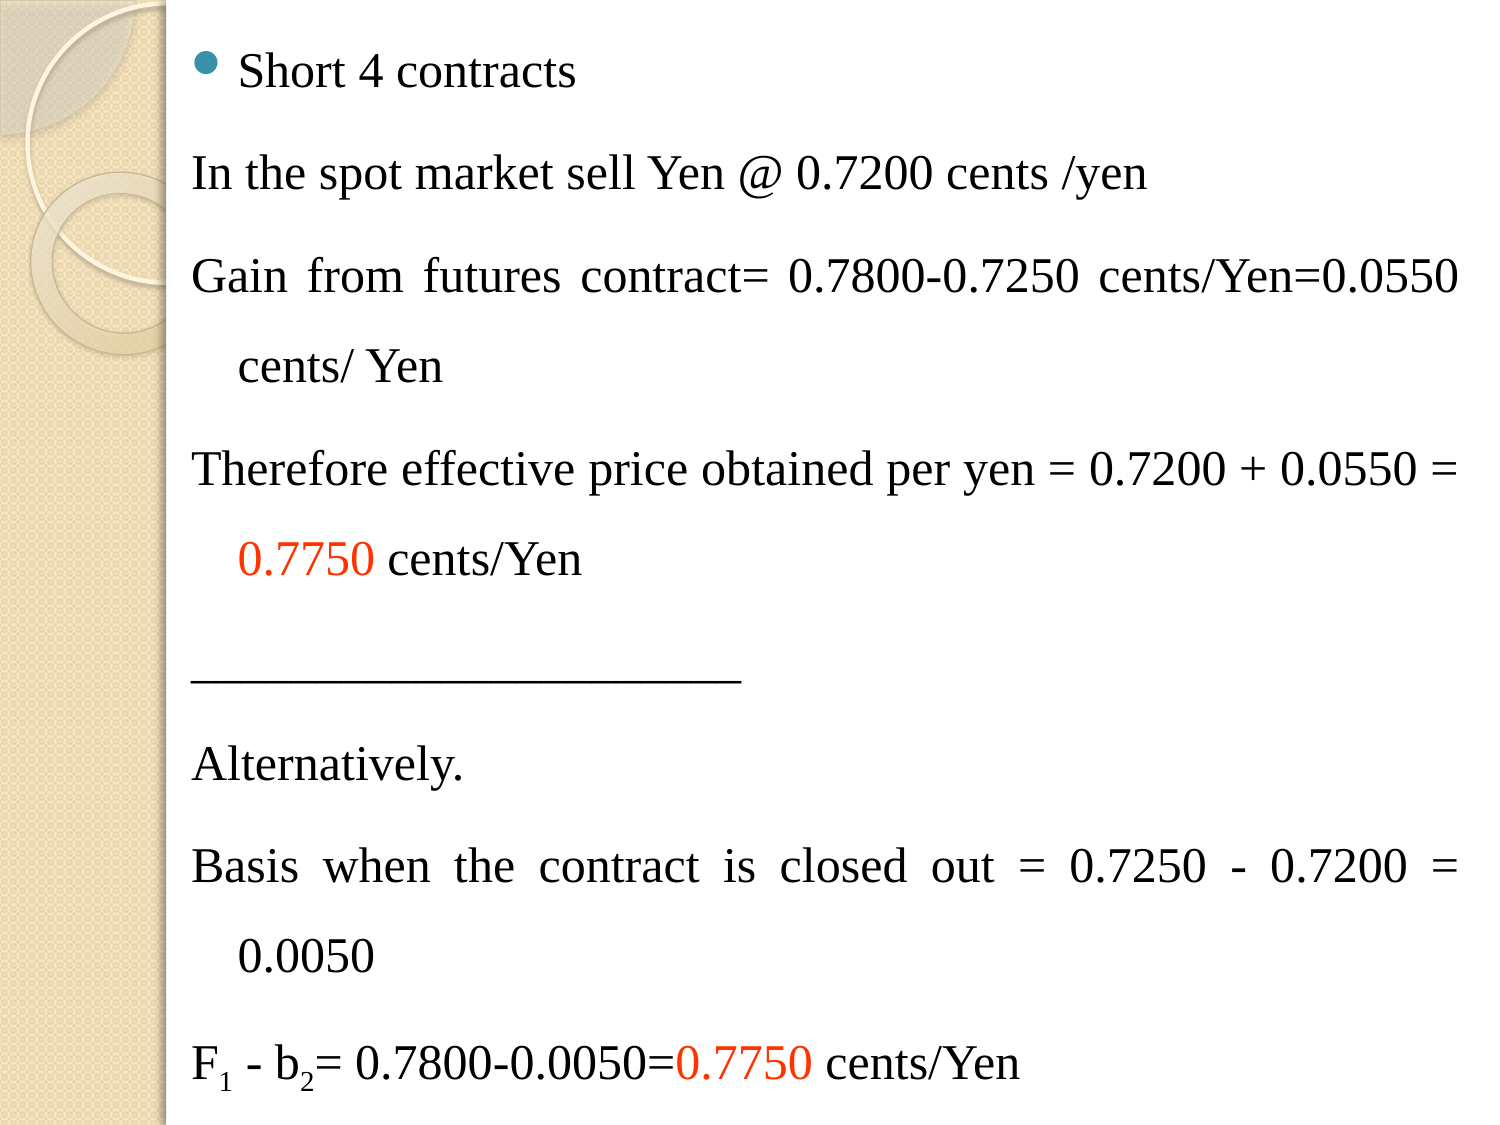

Short 4 contracts
In the spot market sell Yen @ 0.7200 cents /yen
Gain from futures contract= 0.7800-0.7250 cents/Yen=0.0550 cents/ Yen
Therefore effective price obtained per yen = 0.7200 + 0.0550 = 0.7750 cents/Yen
______________________
Alternatively.
Basis when the contract is closed out = 0.7250 - 0.7200 = 0.0050
F1 - b2= 0.7800-0.0050=0.7750 cents/Yen